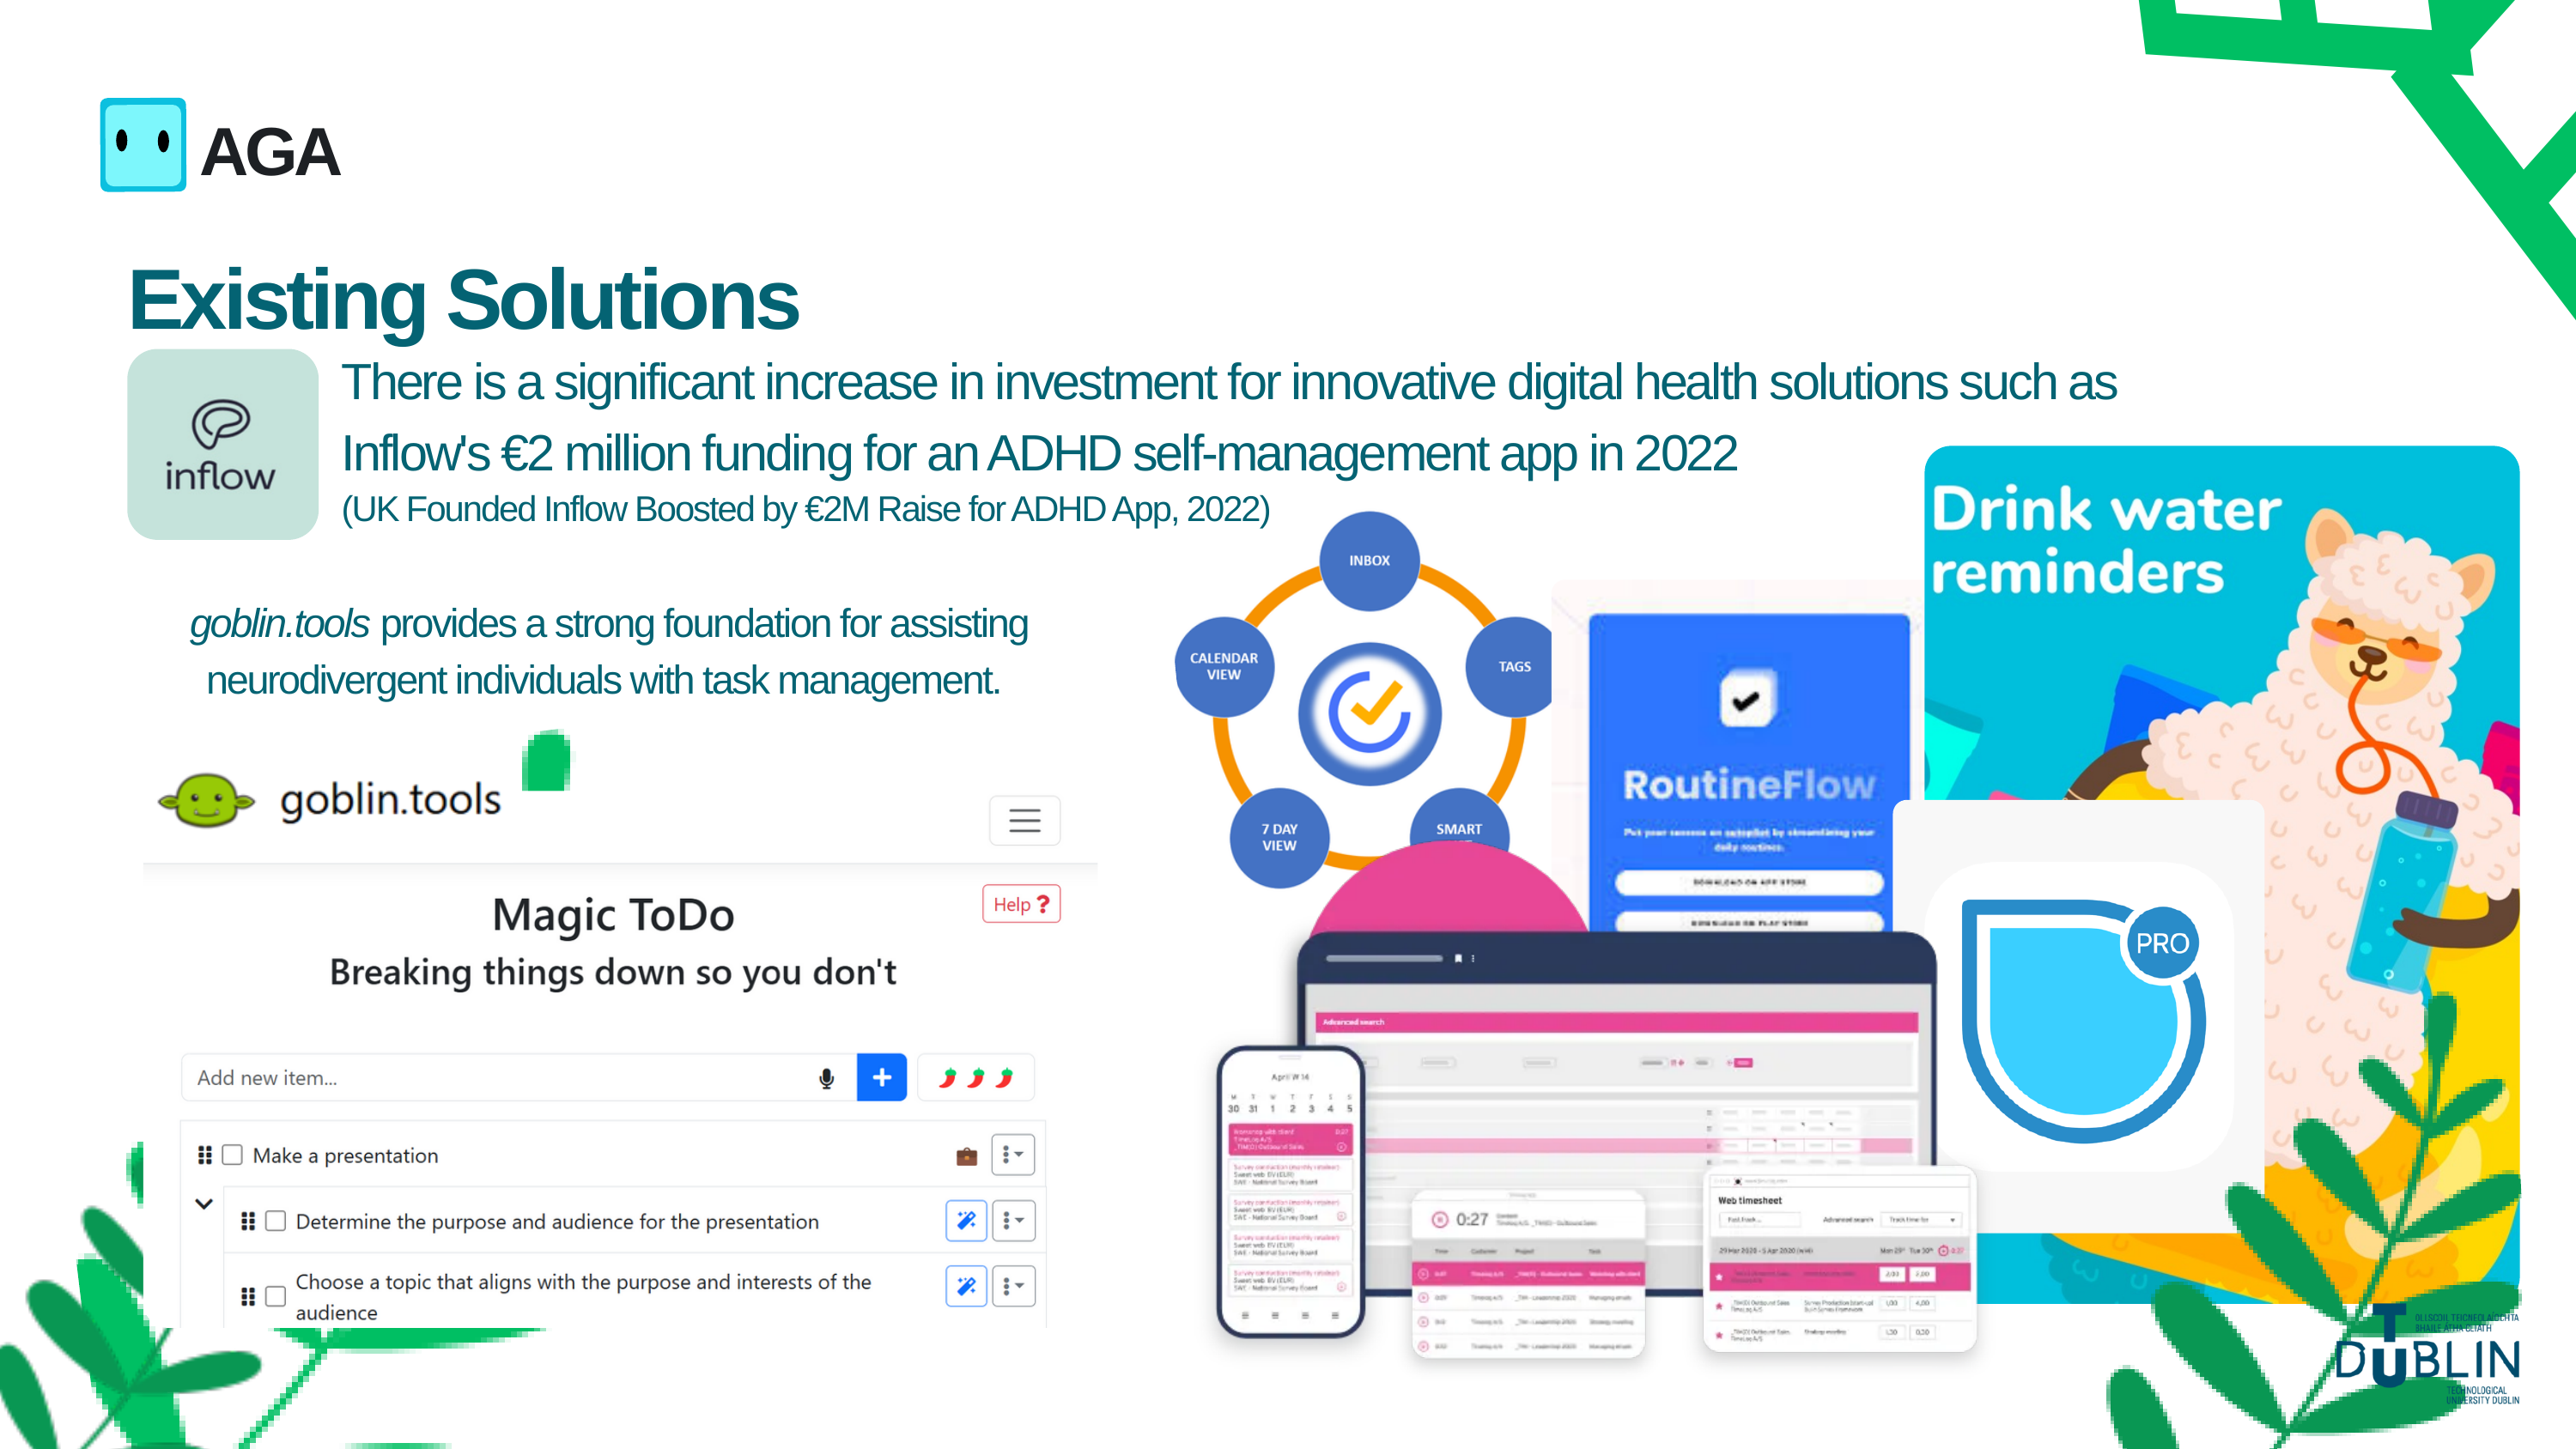

E
E
AGA

Existing Solutions
There is a significant increase in investment for innovative digital health solutions such as Inflow's €2 million funding for an ADHD self-management app in 2022

(UK Founded Inflow Boosted by €2M Raise for ADHD App, 2022)

goblin.tools provides a strong foundation for assisting neurodivergent individuals with task management.